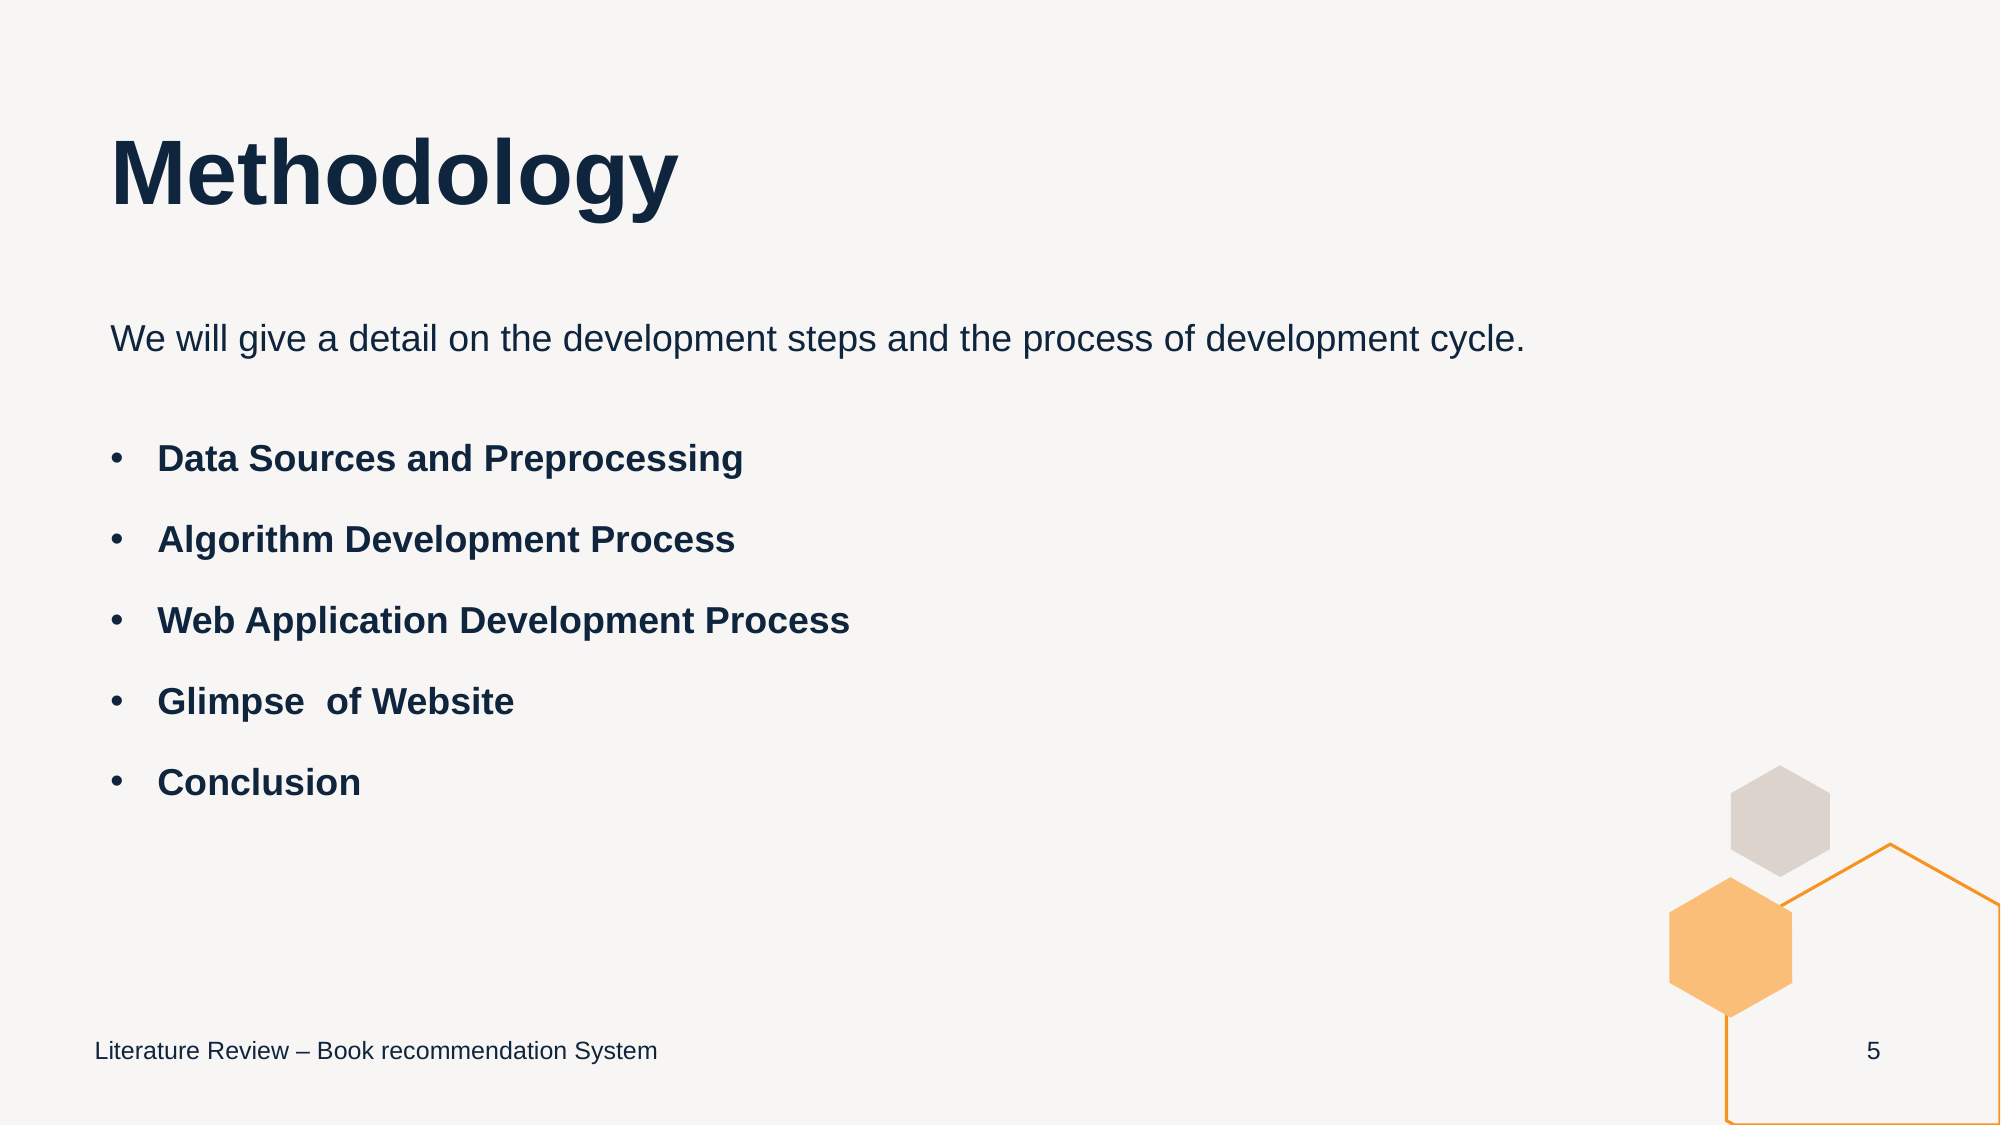

# Methodology
We will give a detail on the development steps and the process of development cycle.

Data Sources and Preprocessing

Algorithm Development Process

Web Application Development Process

Glimpse  of Website

Conclusion

Literature Review – Book recommendation System
5